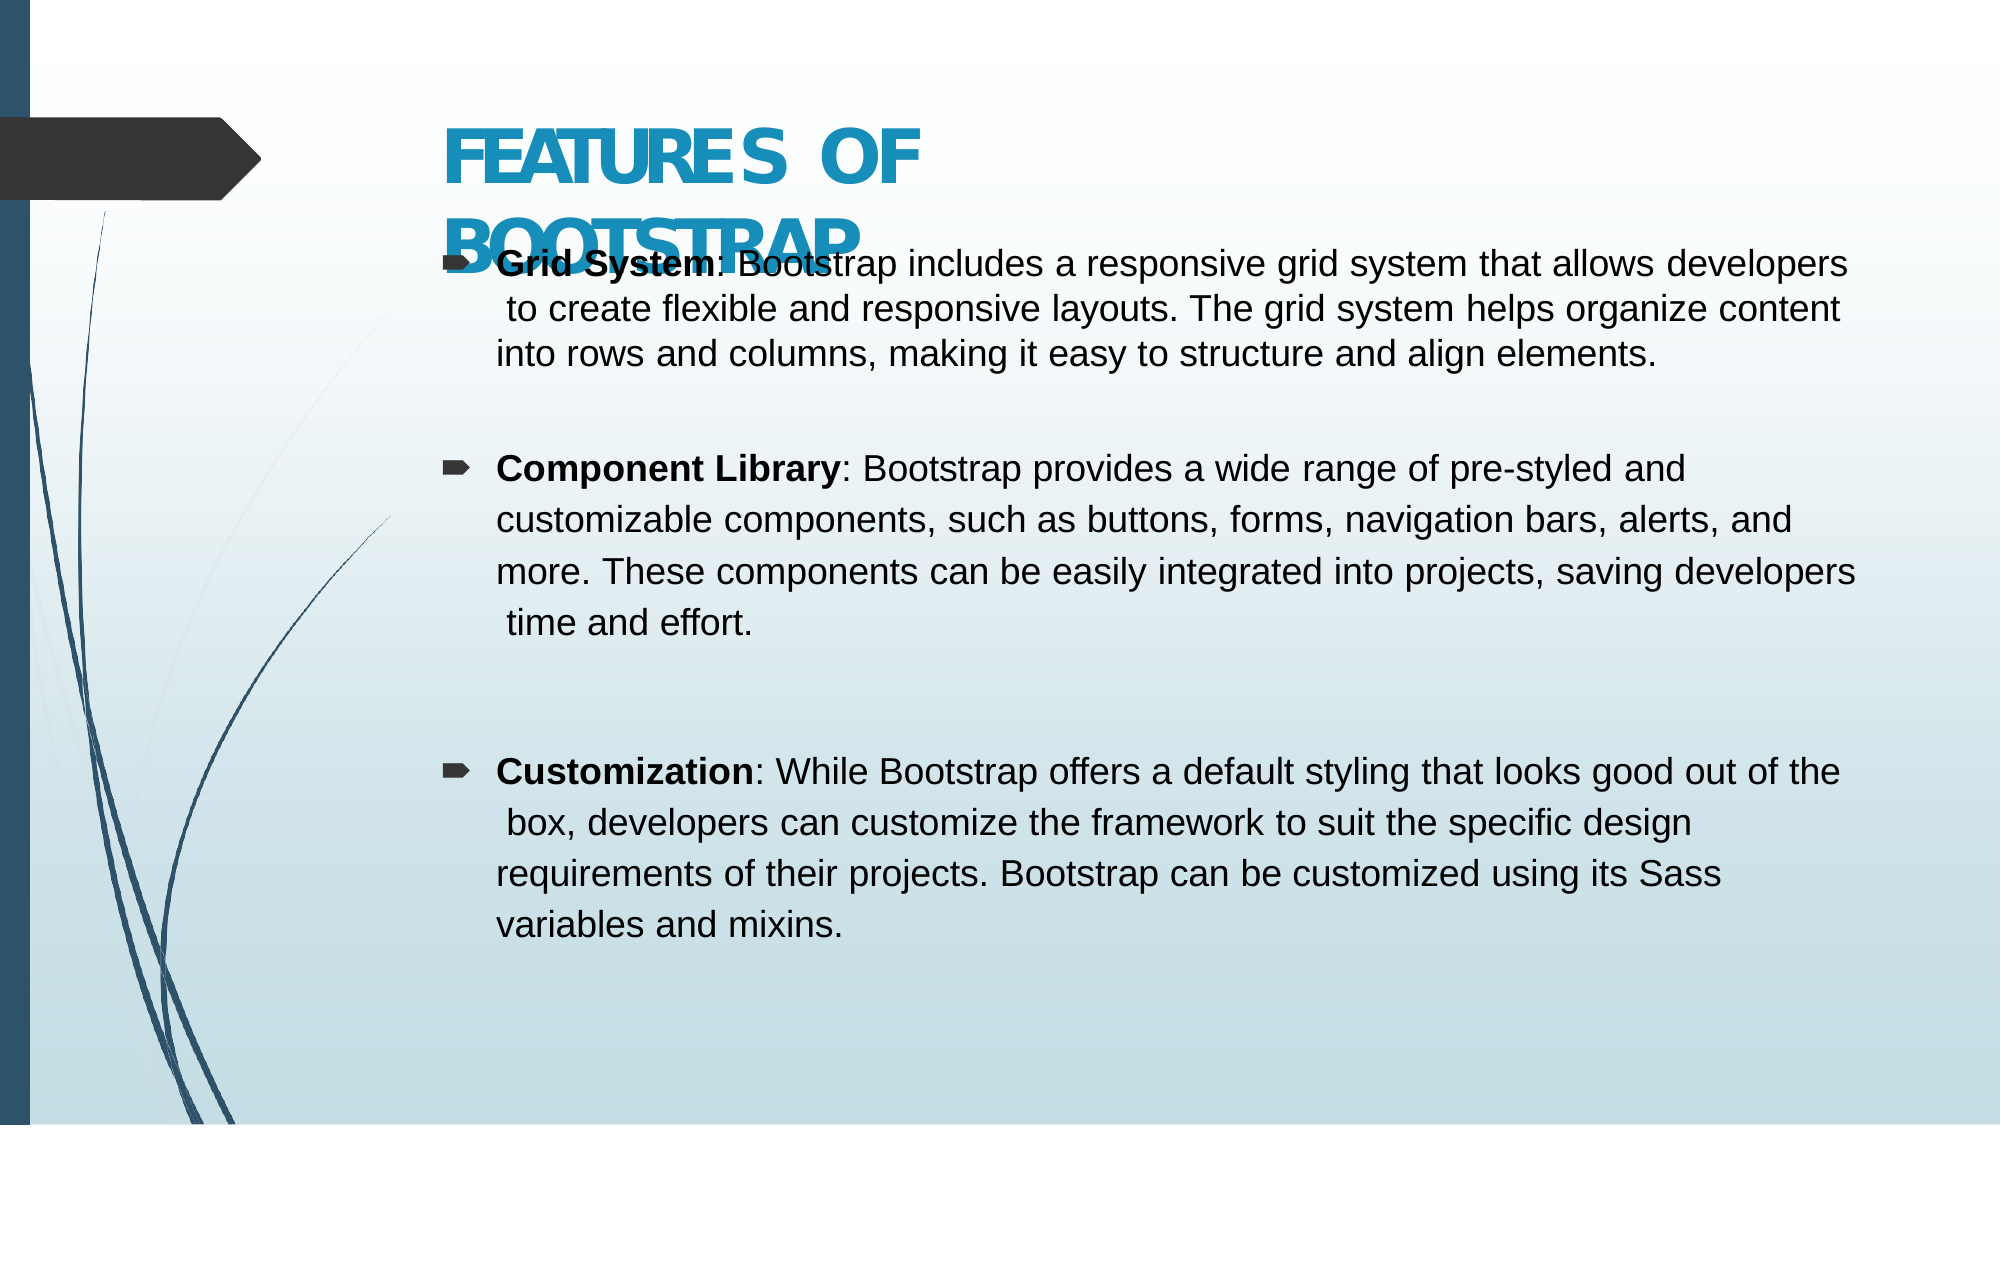

# FEATURES OF BOOTSTRAP
🠶	Grid System: Bootstrap includes a responsive grid system that allows developers  to create flexible and responsive layouts. The grid system helps organize content  into rows and columns, making it easy to structure and align elements.

🠶	Component Library: Bootstrap provides a wide range of pre-styled and  customizable components, such as buttons, forms, navigation bars, alerts, and  more. These components can be easily integrated into projects, saving developers  time and effort.

🠶	Customization: While Bootstrap offers a default styling that looks good out of the  box, developers can customize the framework to suit the specific design  requirements of their projects. Bootstrap can be customized using its Sass  variables and mixins.